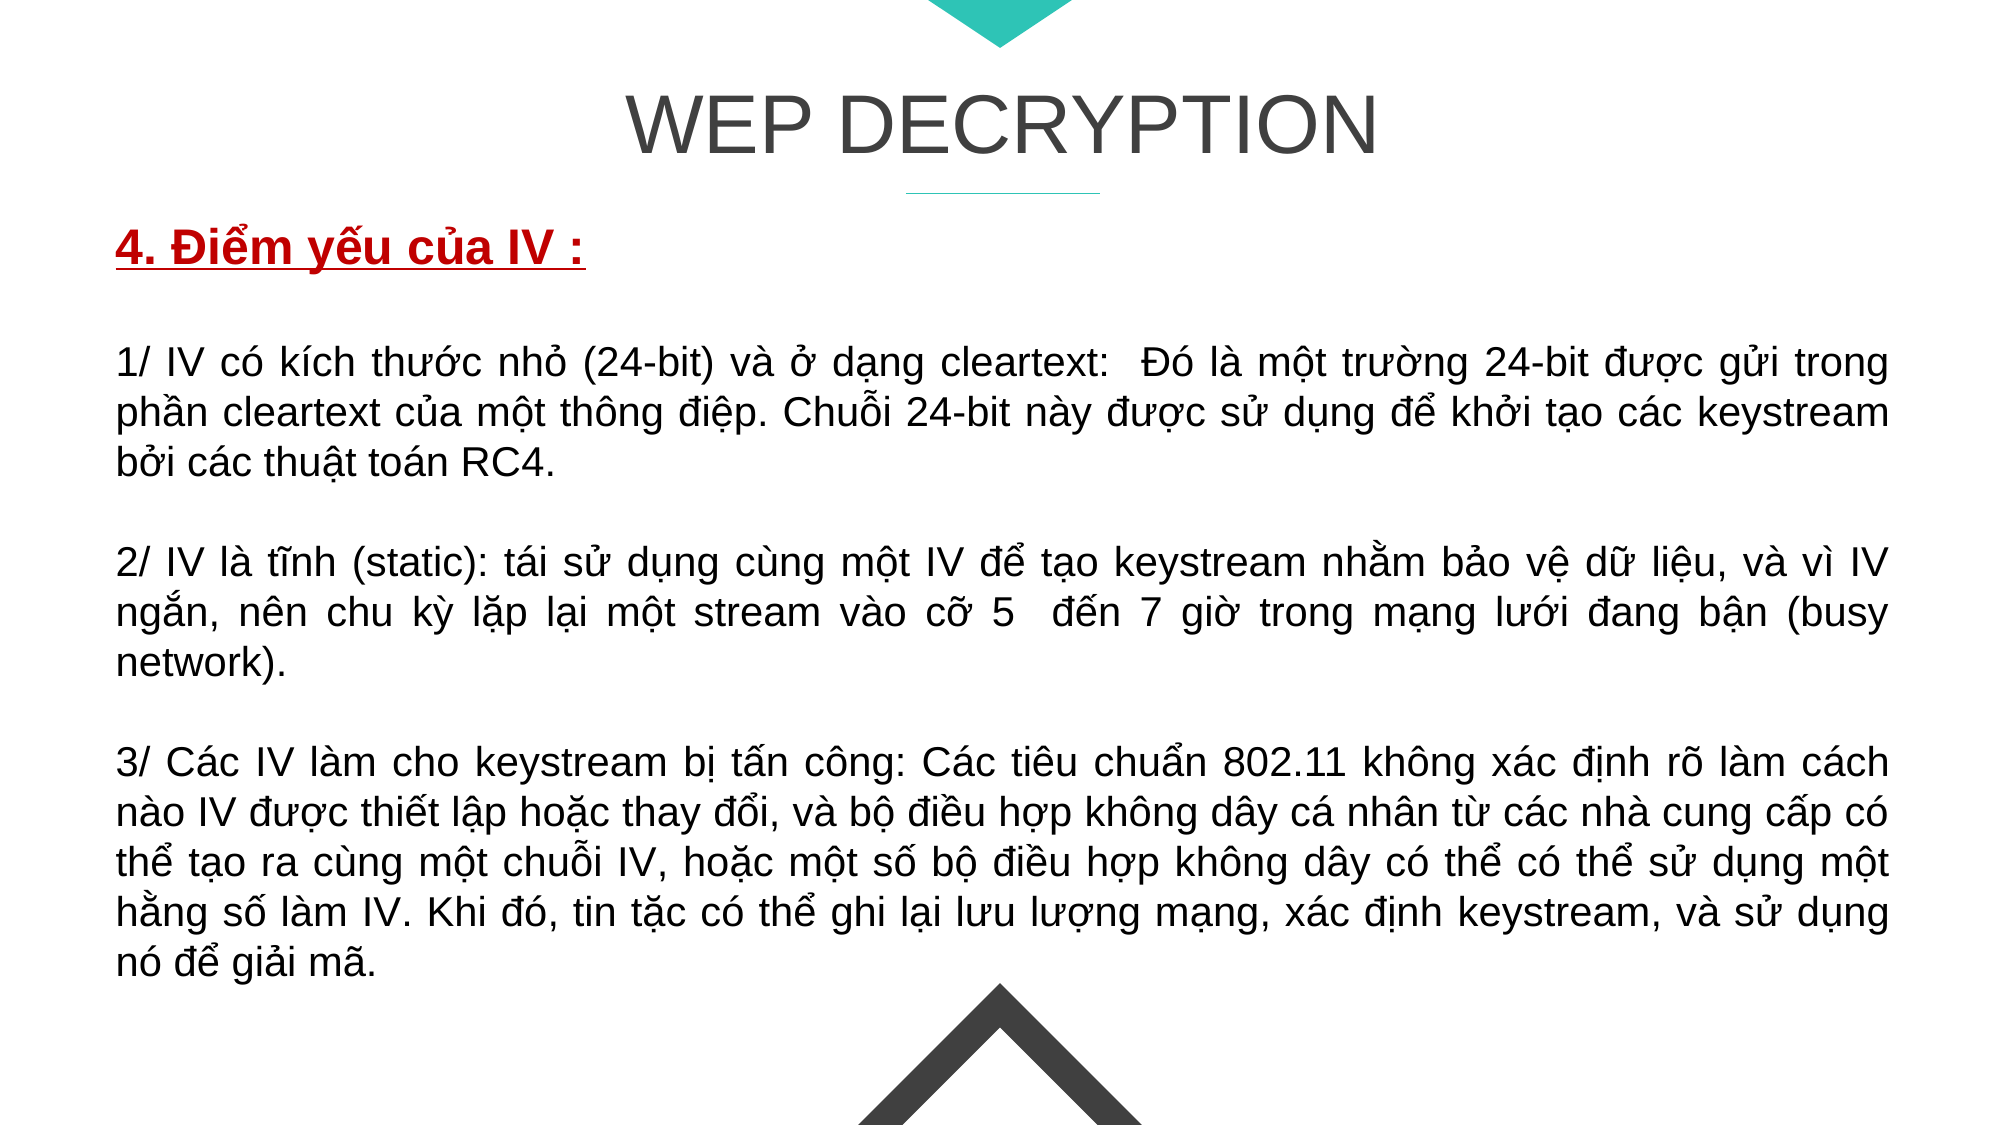

WEP DECRYPTION
4. Điểm yếu của IV :

1/ IV có kích thước nhỏ (24-bit) và ở dạng cleartext:  Đó là một trường 24-bit được gửi trong phần cleartext của một thông điệp. Chuỗi 24-bit này được sử dụng để khởi tạo các keystream bởi các thuật toán RC4.

2/ IV là tĩnh (static): tái sử dụng cùng một IV để tạo keystream nhằm bảo vệ dữ liệu, và vì IV ngắn, nên chu kỳ lặp lại một stream vào cỡ 5  đến 7 giờ trong mạng lưới đang bận (busy network).

3/ Các IV làm cho keystream bị tấn công: Các tiêu chuẩn 802.11 không xác định rõ làm cách nào IV được thiết lập hoặc thay đổi, và bộ điều hợp không dây cá nhân từ các nhà cung cấp có thể tạo ra cùng một chuỗi IV, hoặc một số bộ điều hợp không dây có thể có thể sử dụng một hằng số làm IV. Khi đó, tin tặc có thể ghi lại lưu lượng mạng, xác định keystream, và sử dụng nó để giải mã.